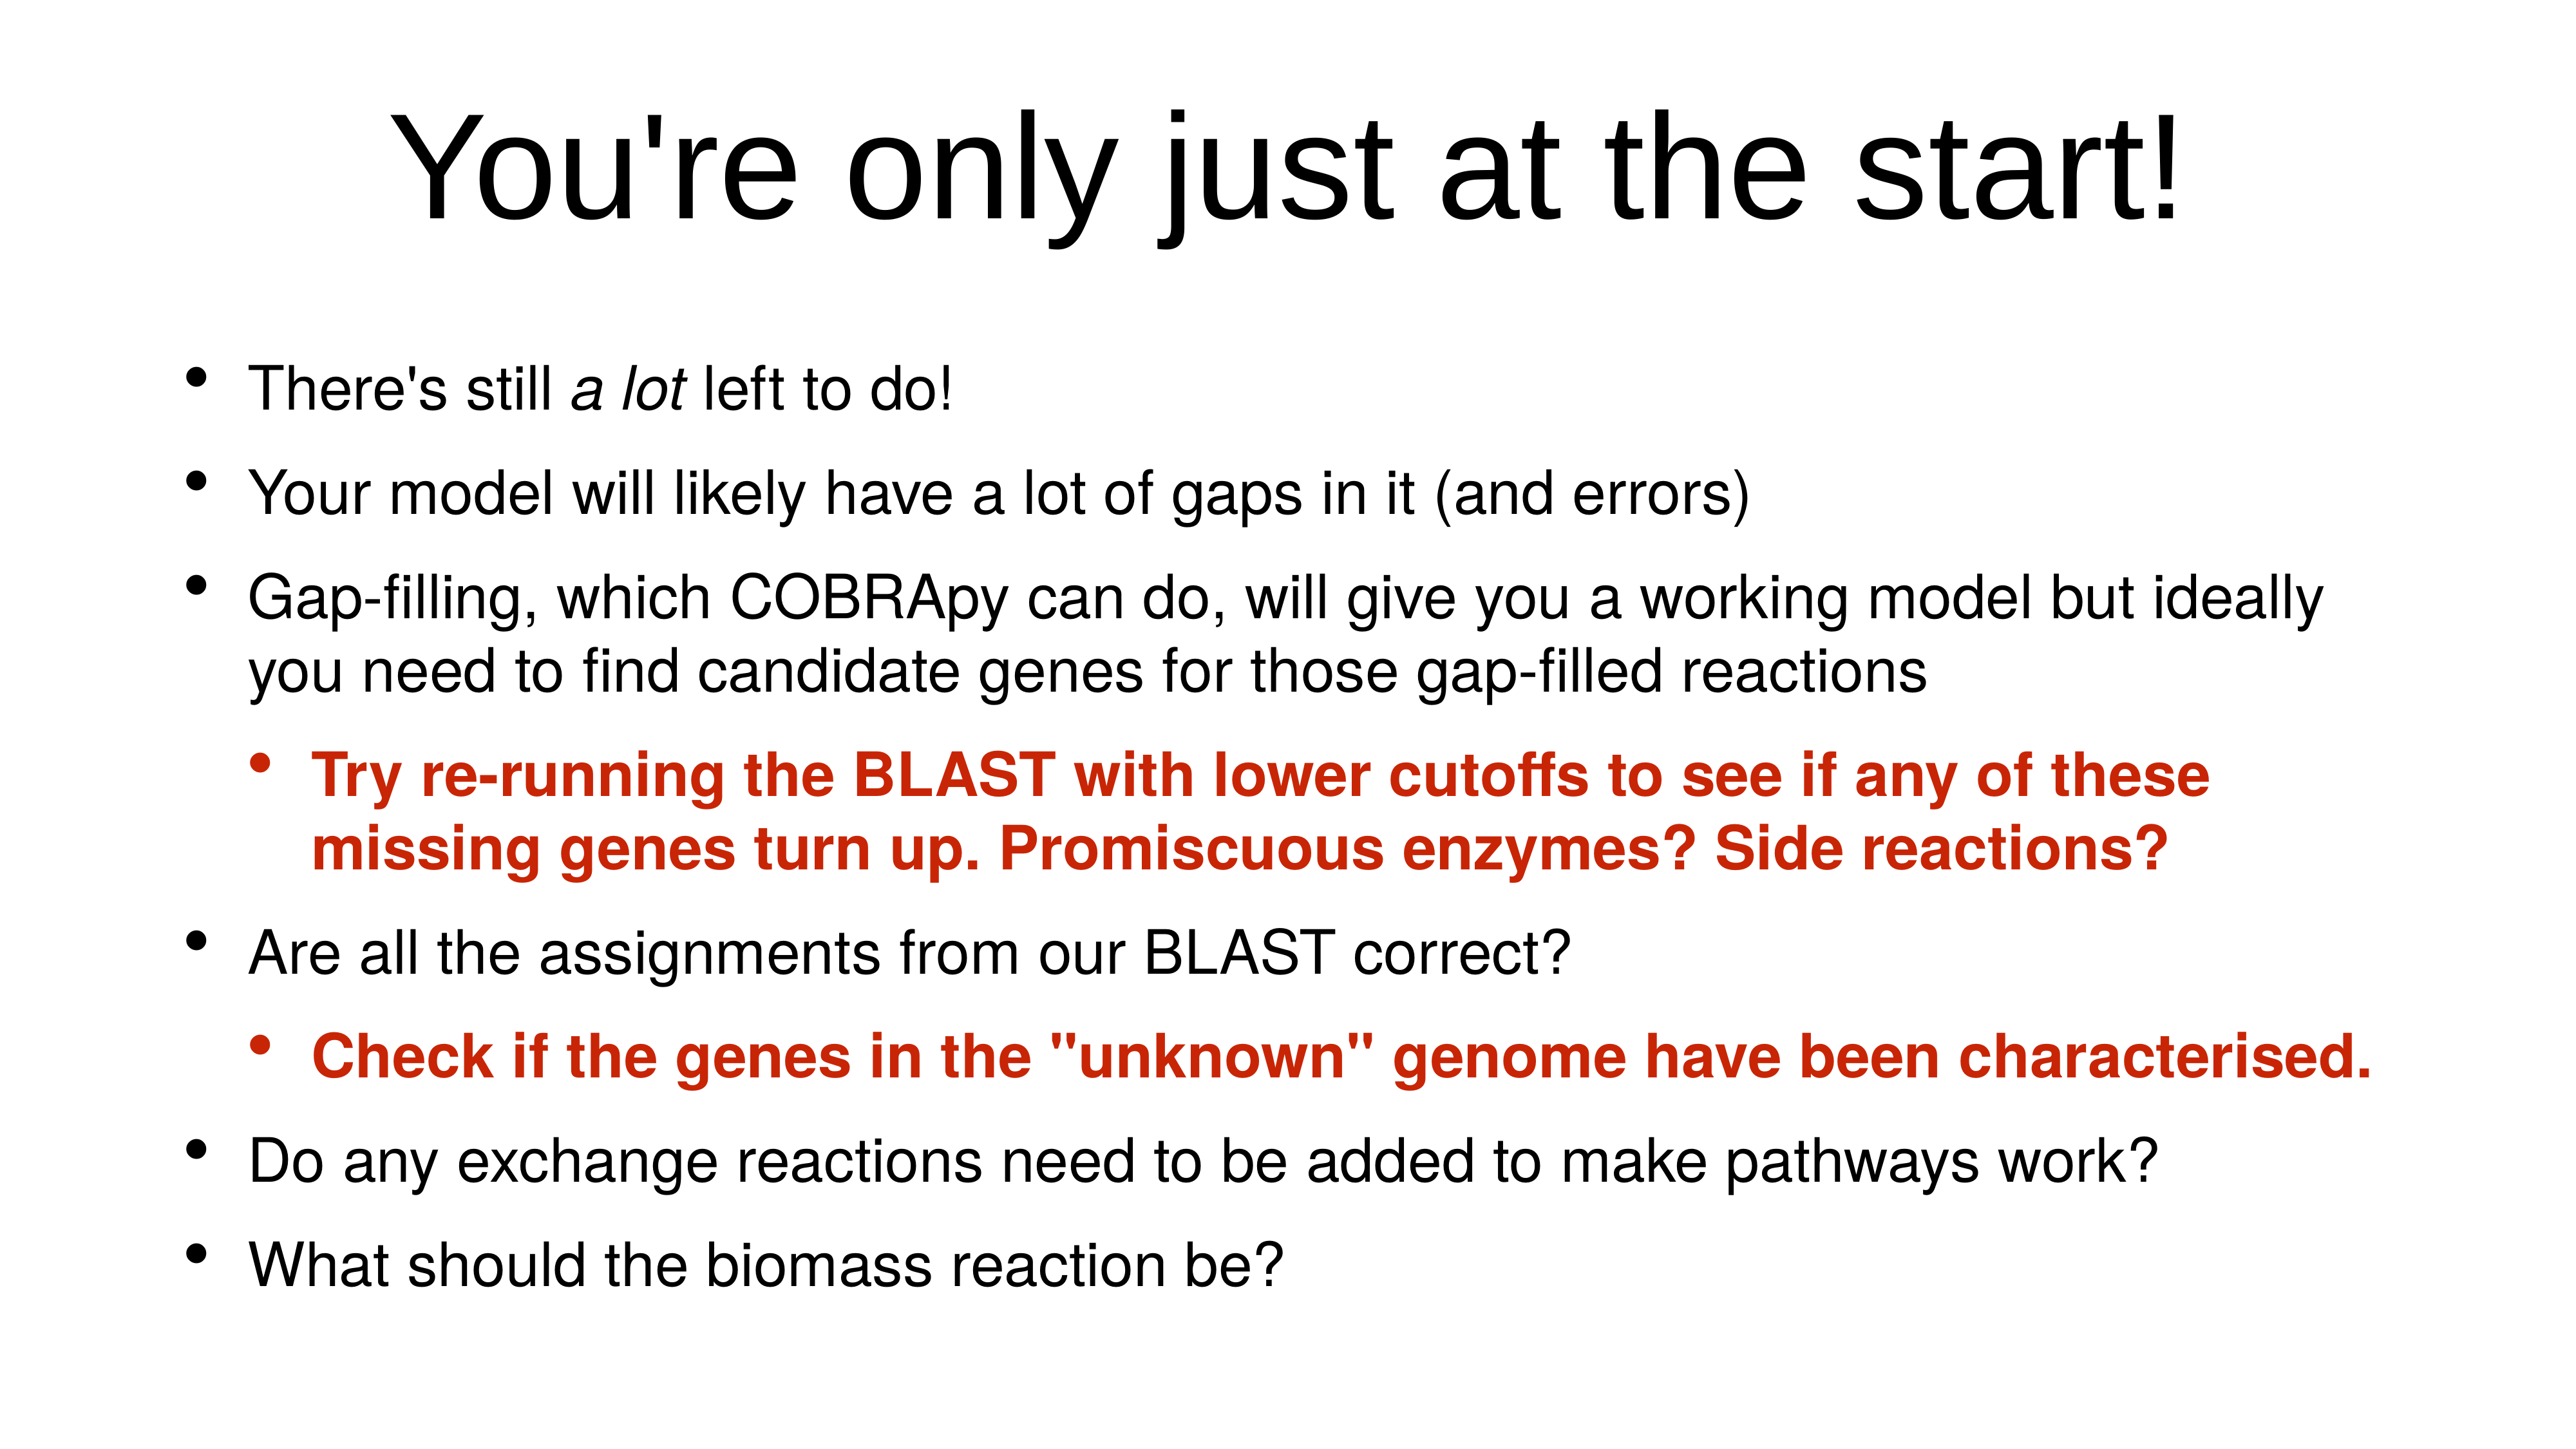

# You're only just at the start!
There's still a lot left to do!
Your model will likely have a lot of gaps in it (and errors)
Gap-filling, which COBRApy can do, will give you a working model but ideally you need to find candidate genes for those gap-filled reactions
Try re-running the BLAST with lower cutoffs to see if any of these missing genes turn up. Promiscuous enzymes? Side reactions?
Are all the assignments from our BLAST correct?
Check if the genes in the "unknown" genome have been characterised.
Do any exchange reactions need to be added to make pathways work?
What should the biomass reaction be?